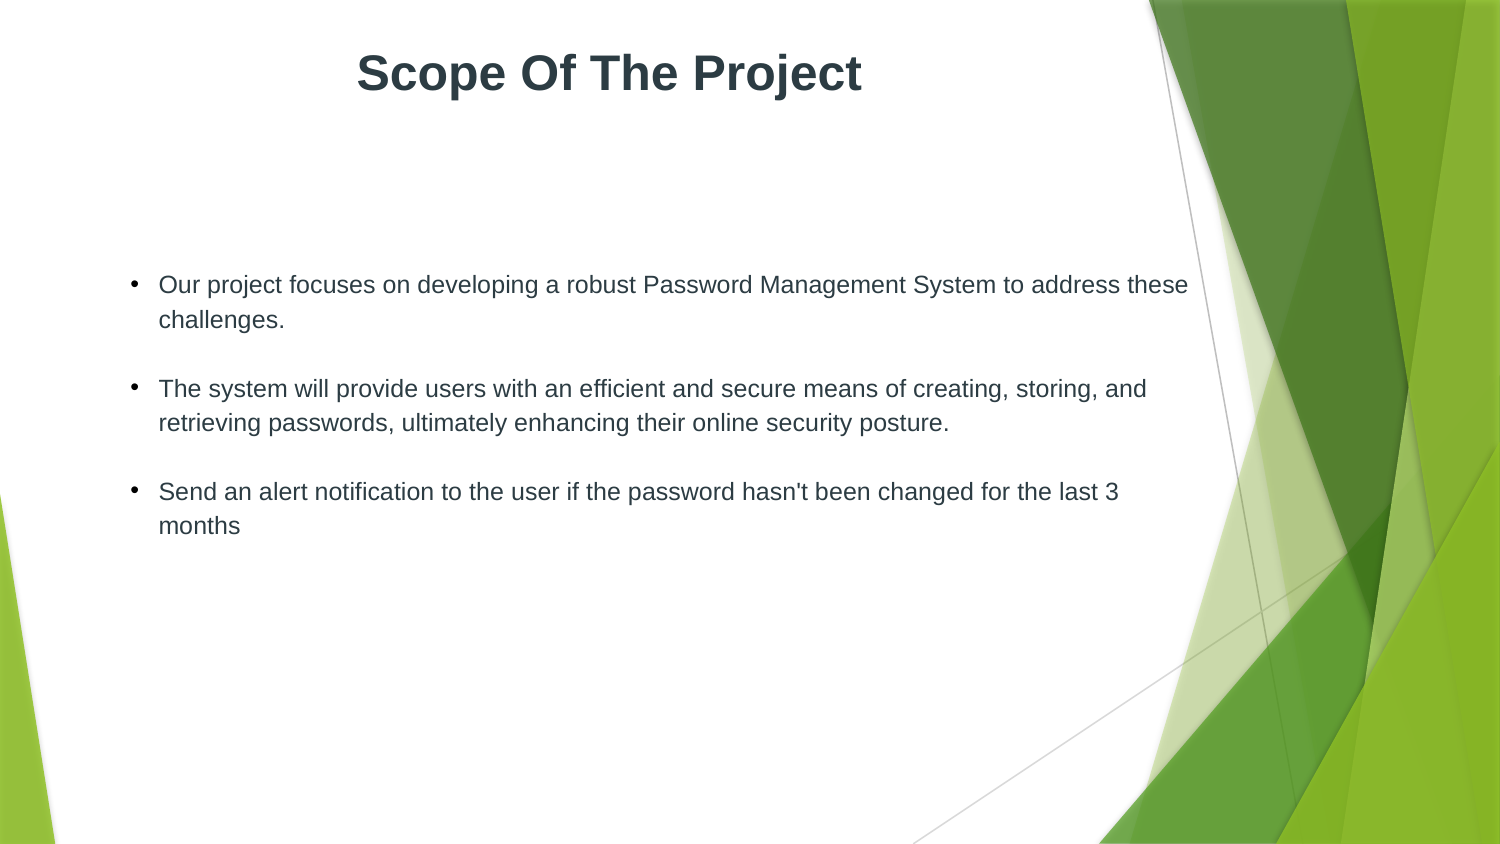

Scope Of The Project
Our project focuses on developing a robust Password Management System to address these challenges.

The system will provide users with an efficient and secure means of creating, storing, and retrieving passwords, ultimately enhancing their online security posture.

Send an alert notification to the user if the password hasn't been changed for the last 3 months